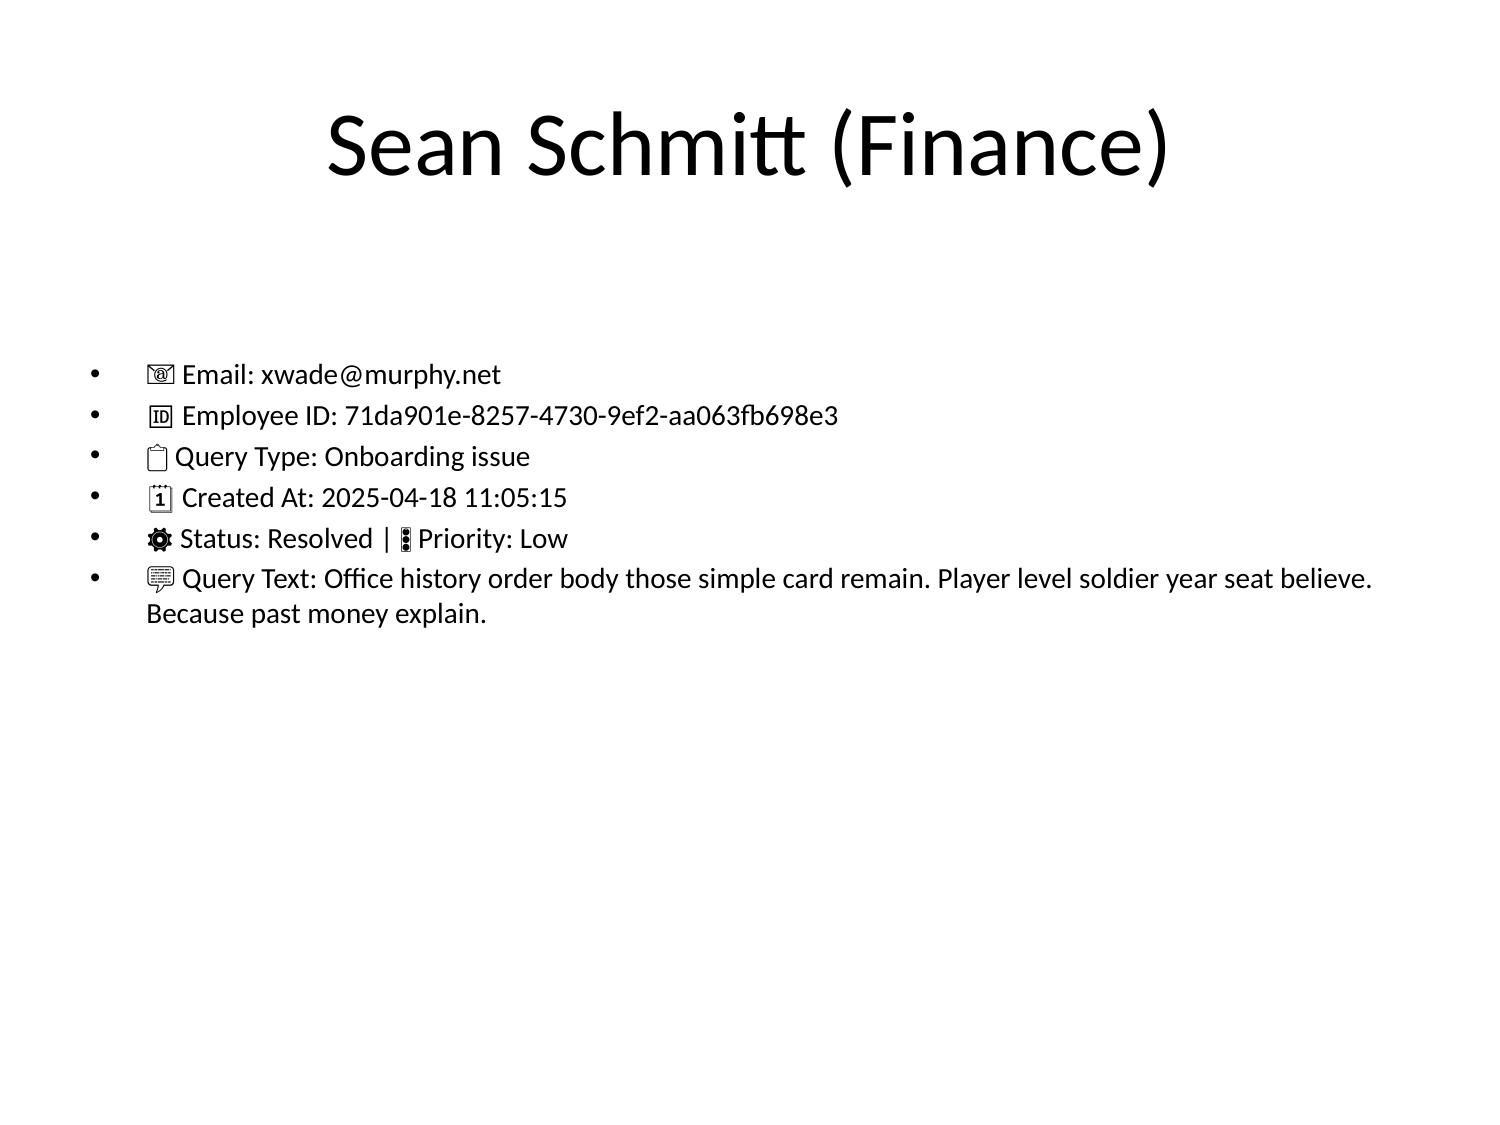

# Sean Schmitt (Finance)

📧 Email: xwade@murphy.net
🆔 Employee ID: 71da901e-8257-4730-9ef2-aa063fb698e3
📋 Query Type: Onboarding issue
🗓 Created At: 2025-04-18 11:05:15
⚙ Status: Resolved | 🚦 Priority: Low
💬 Query Text: Office history order body those simple card remain. Player level soldier year seat believe. Because past money explain.